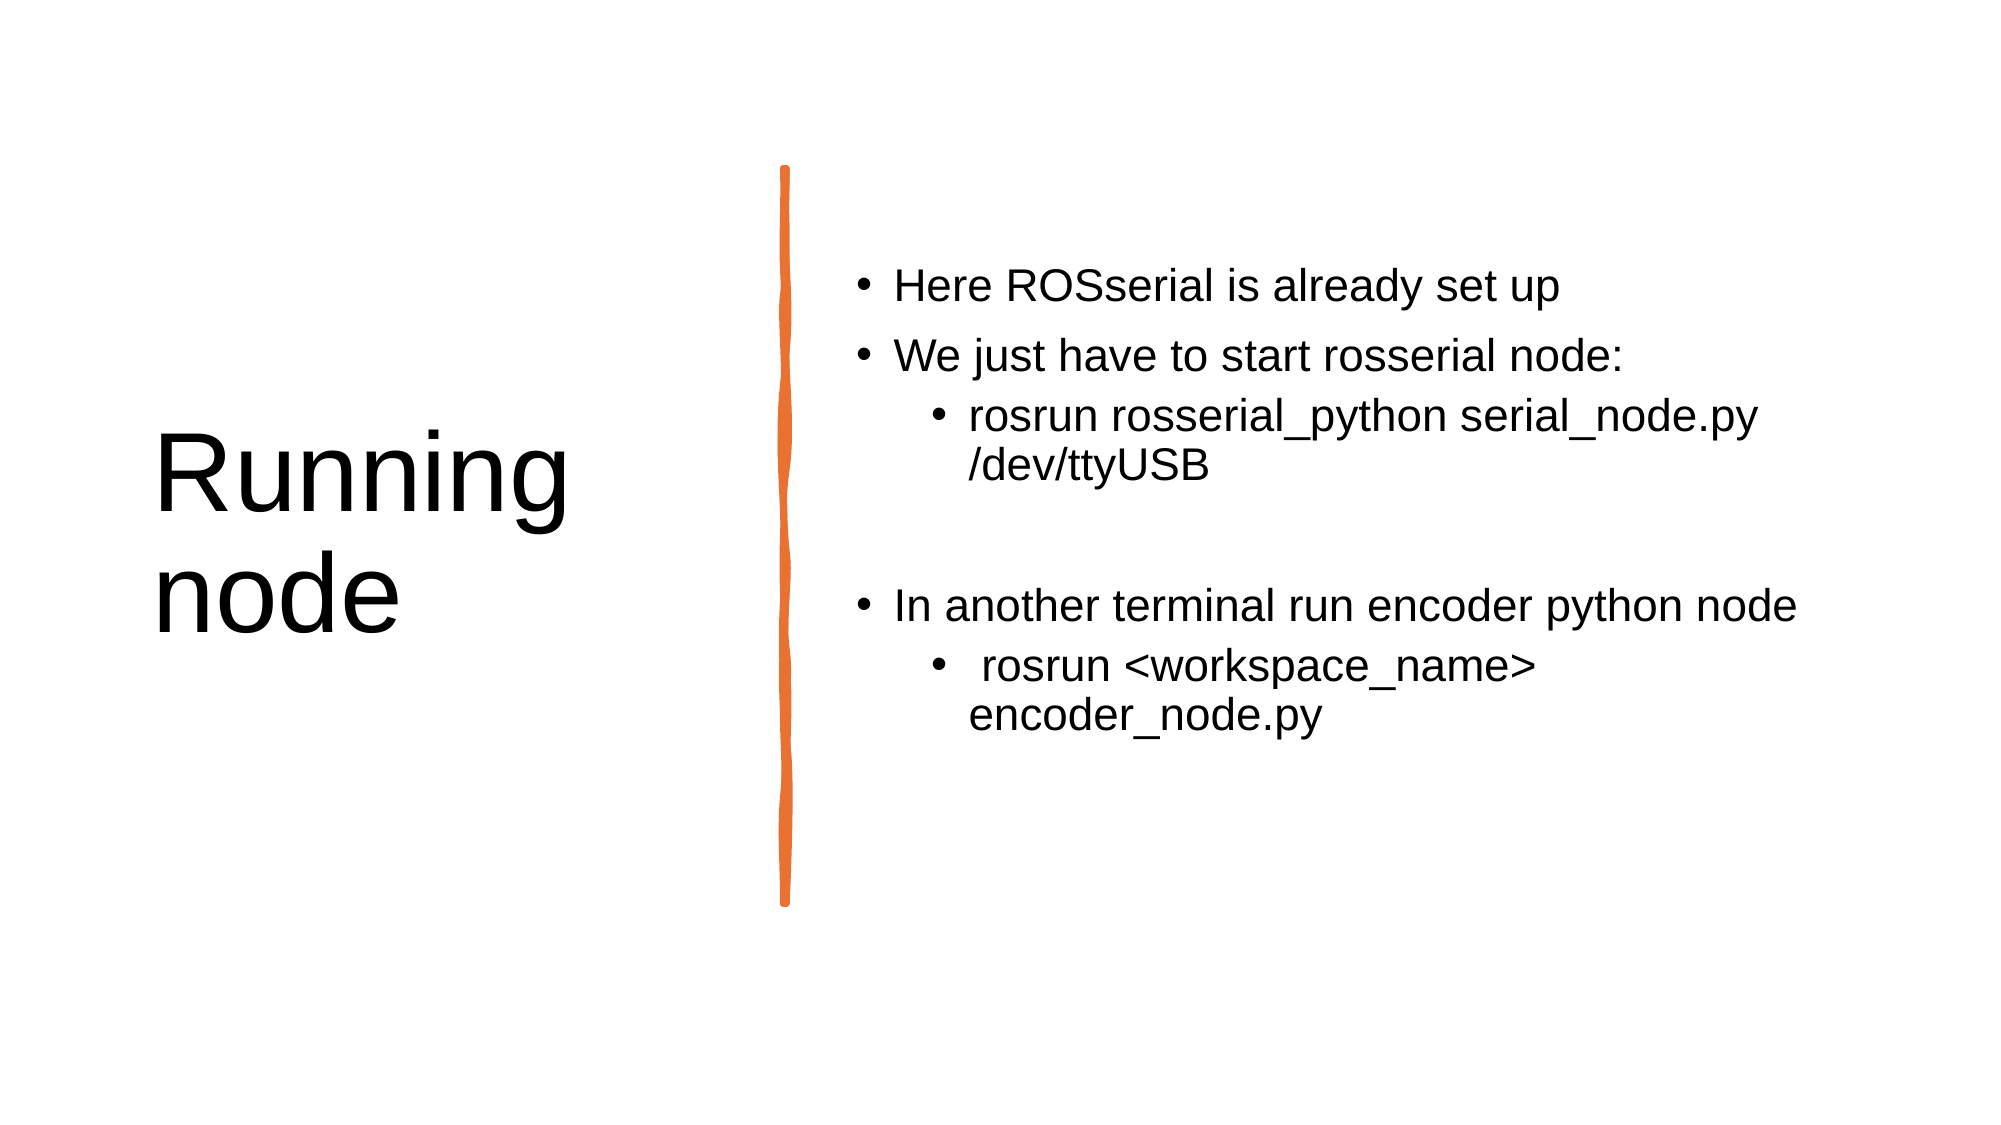

# Running node
Here ROSserial is already set up
We just have to start rosserial node:
rosrun rosserial_python serial_node.py /dev/ttyUSB

In another terminal run encoder python node
 rosrun <workspace_name> encoder_node.py